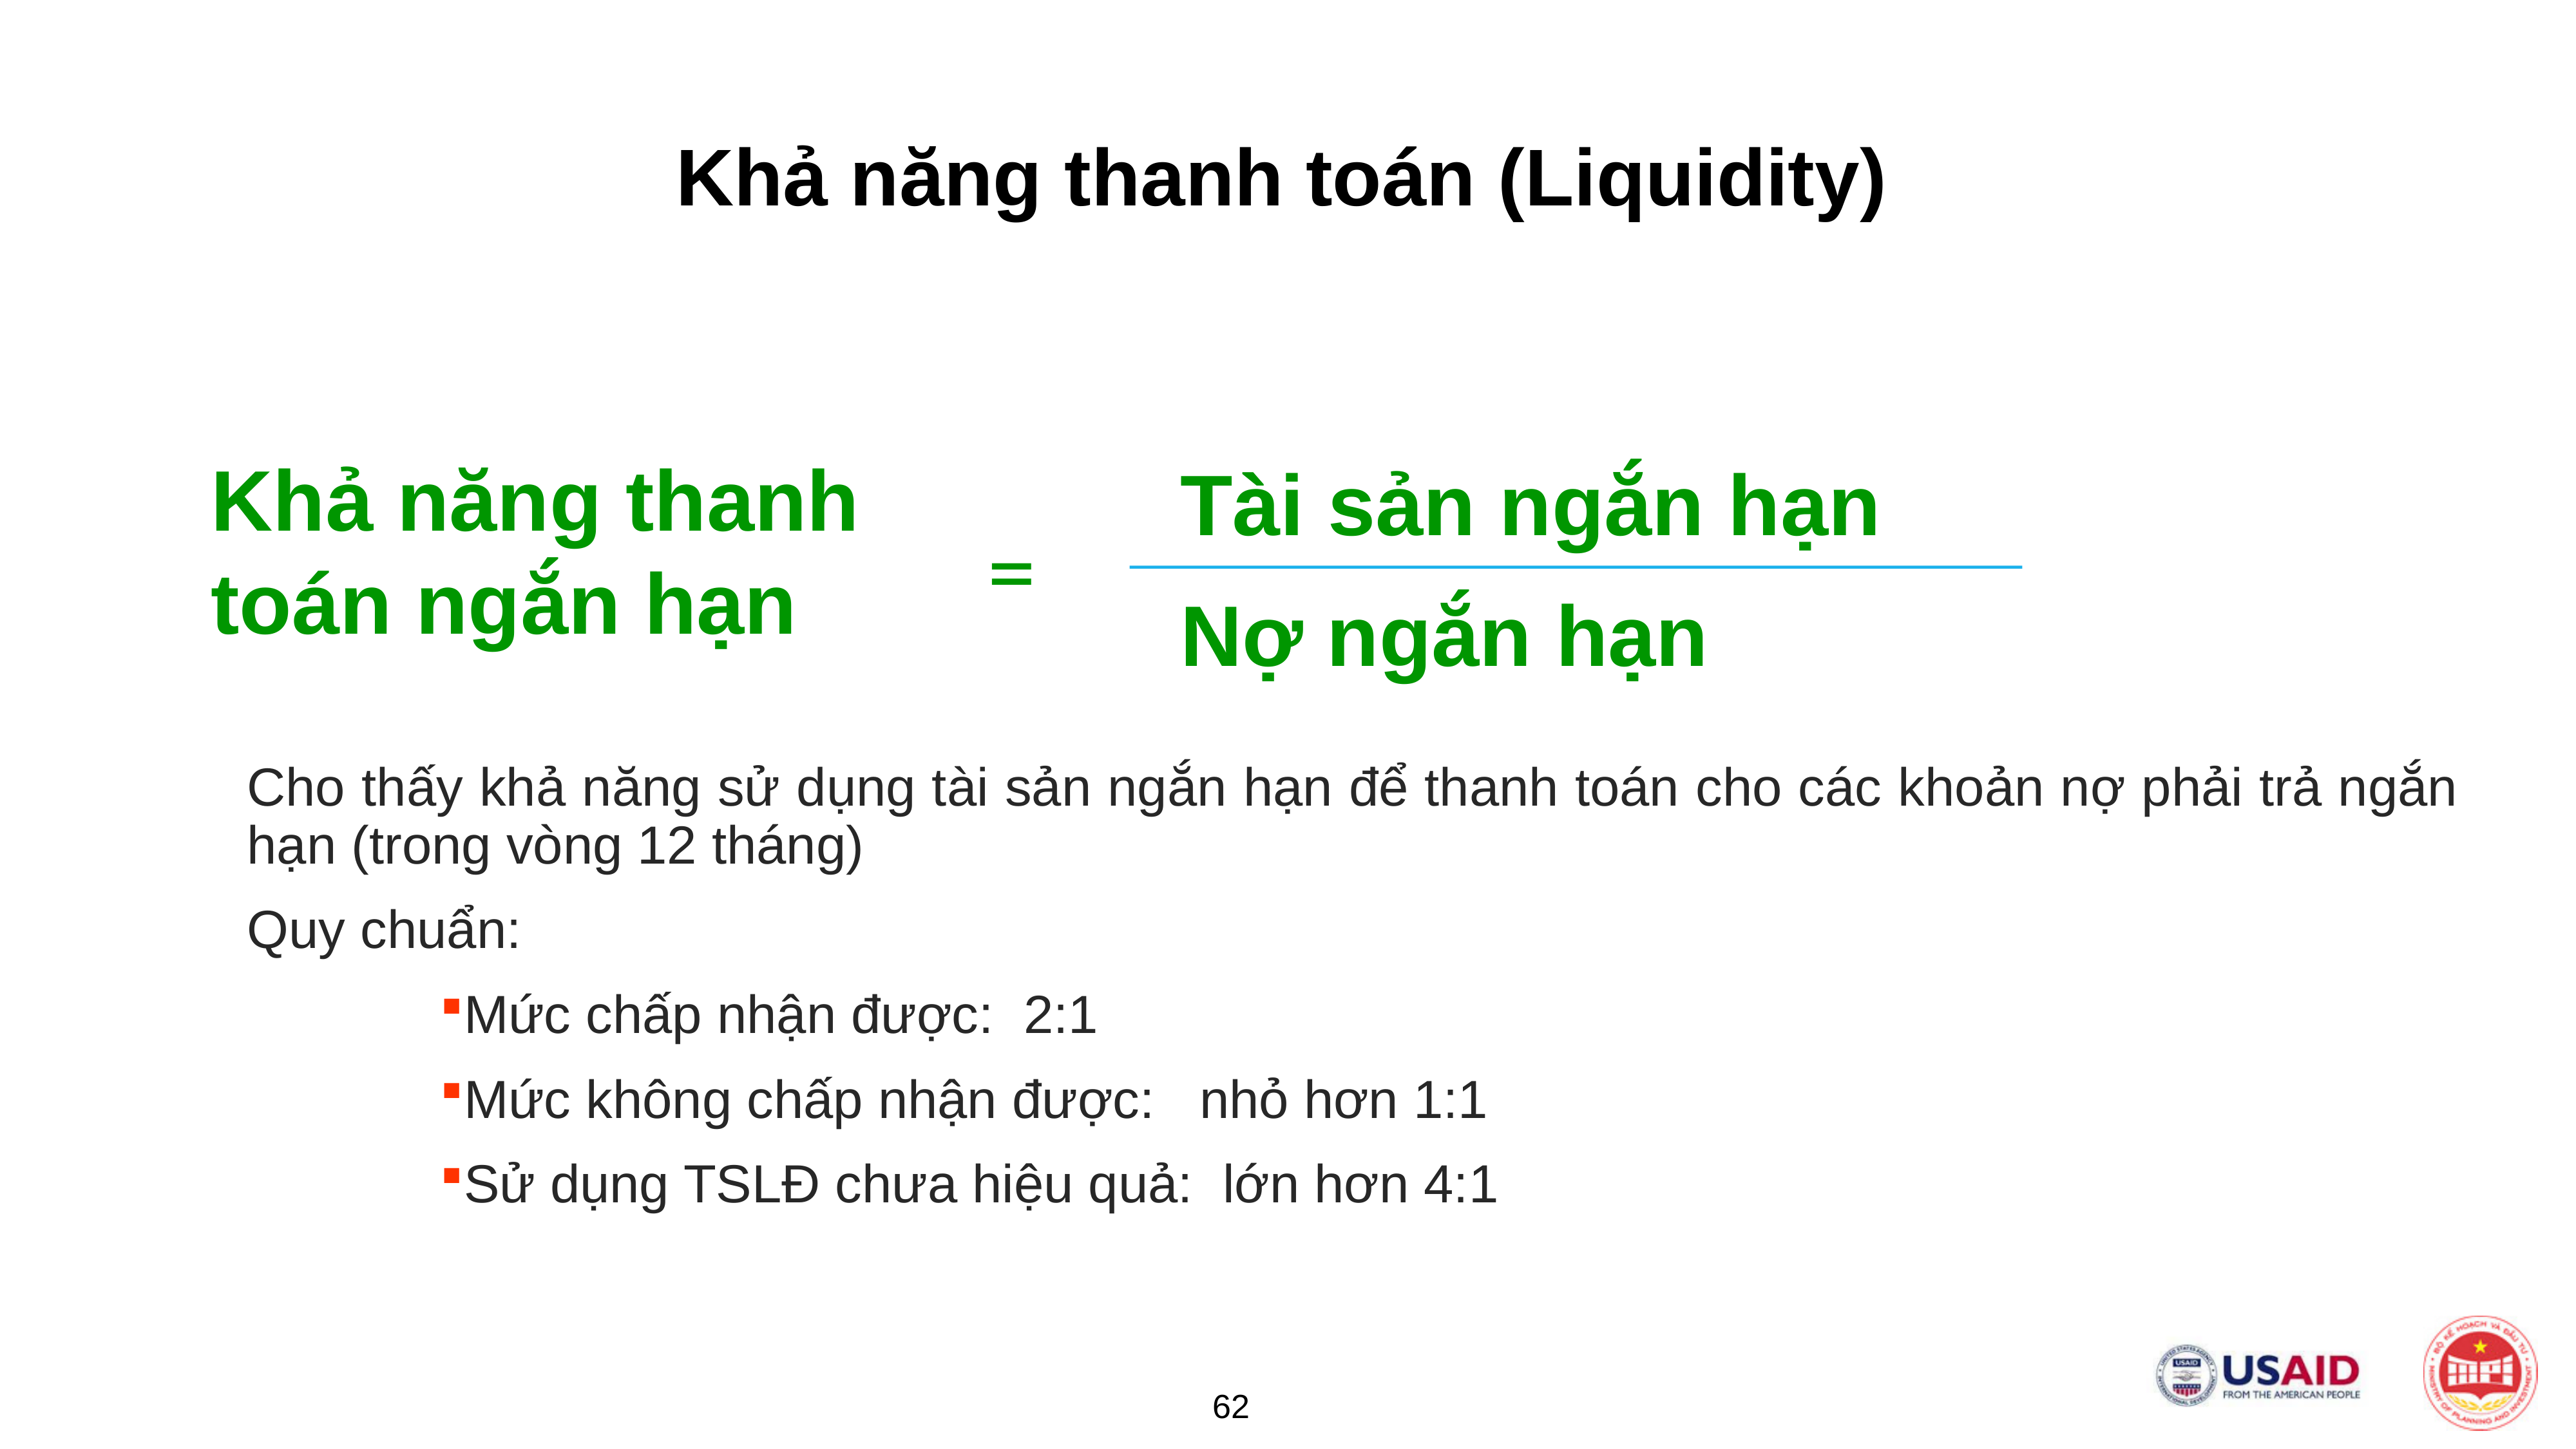

# Khả năng thanh toán (Liquidity)
Khả năng thanh toán ngắn hạn
Tài sản ngắn hạn
=

Nợ ngắn hạn
Cho thấy khả năng sử dụng tài sản ngắn hạn để thanh toán cho các khoản nợ phải trả ngắn hạn (trong vòng 12 tháng)
Quy chuẩn:
Mức chấp nhận được:  2:1
Mức không chấp nhận được:   nhỏ hơn 1:1
Sử dụng TSLĐ chưa hiệu quả:  lớn hơn 4:1